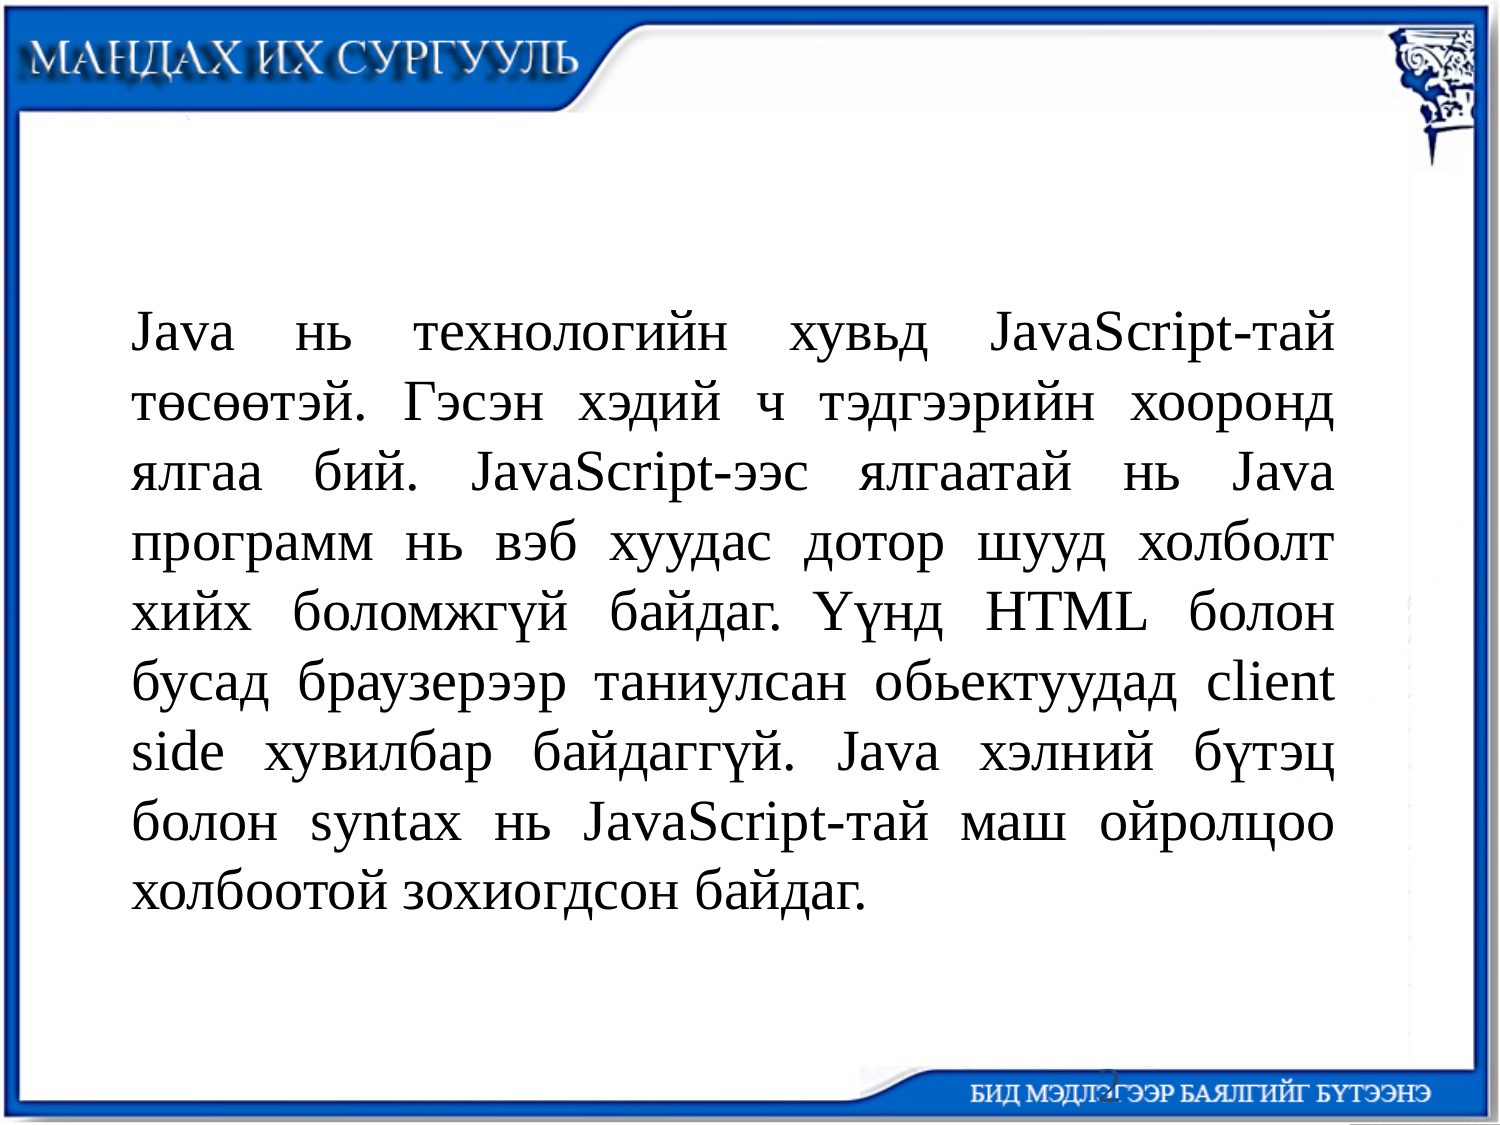

Java нь технологийн хувьд JavaScript-тай төсөөтэй. Гэсэн хэдий ч тэдгээрийн хооронд ялгаа бий. JavaScript-ээс ялгаатай нь Java программ нь вэб хуудас дотор шууд холболт хийх боломжгүй байдаг.  Үүнд HTML болон бусад браузерээр таниулсан обьектуудад client side хувилбар байдаггүй. Java хэлний бүтэц болон syntax нь JavaScript-тай маш ойролцоо холбоотой зохиогдсон байдаг.

2